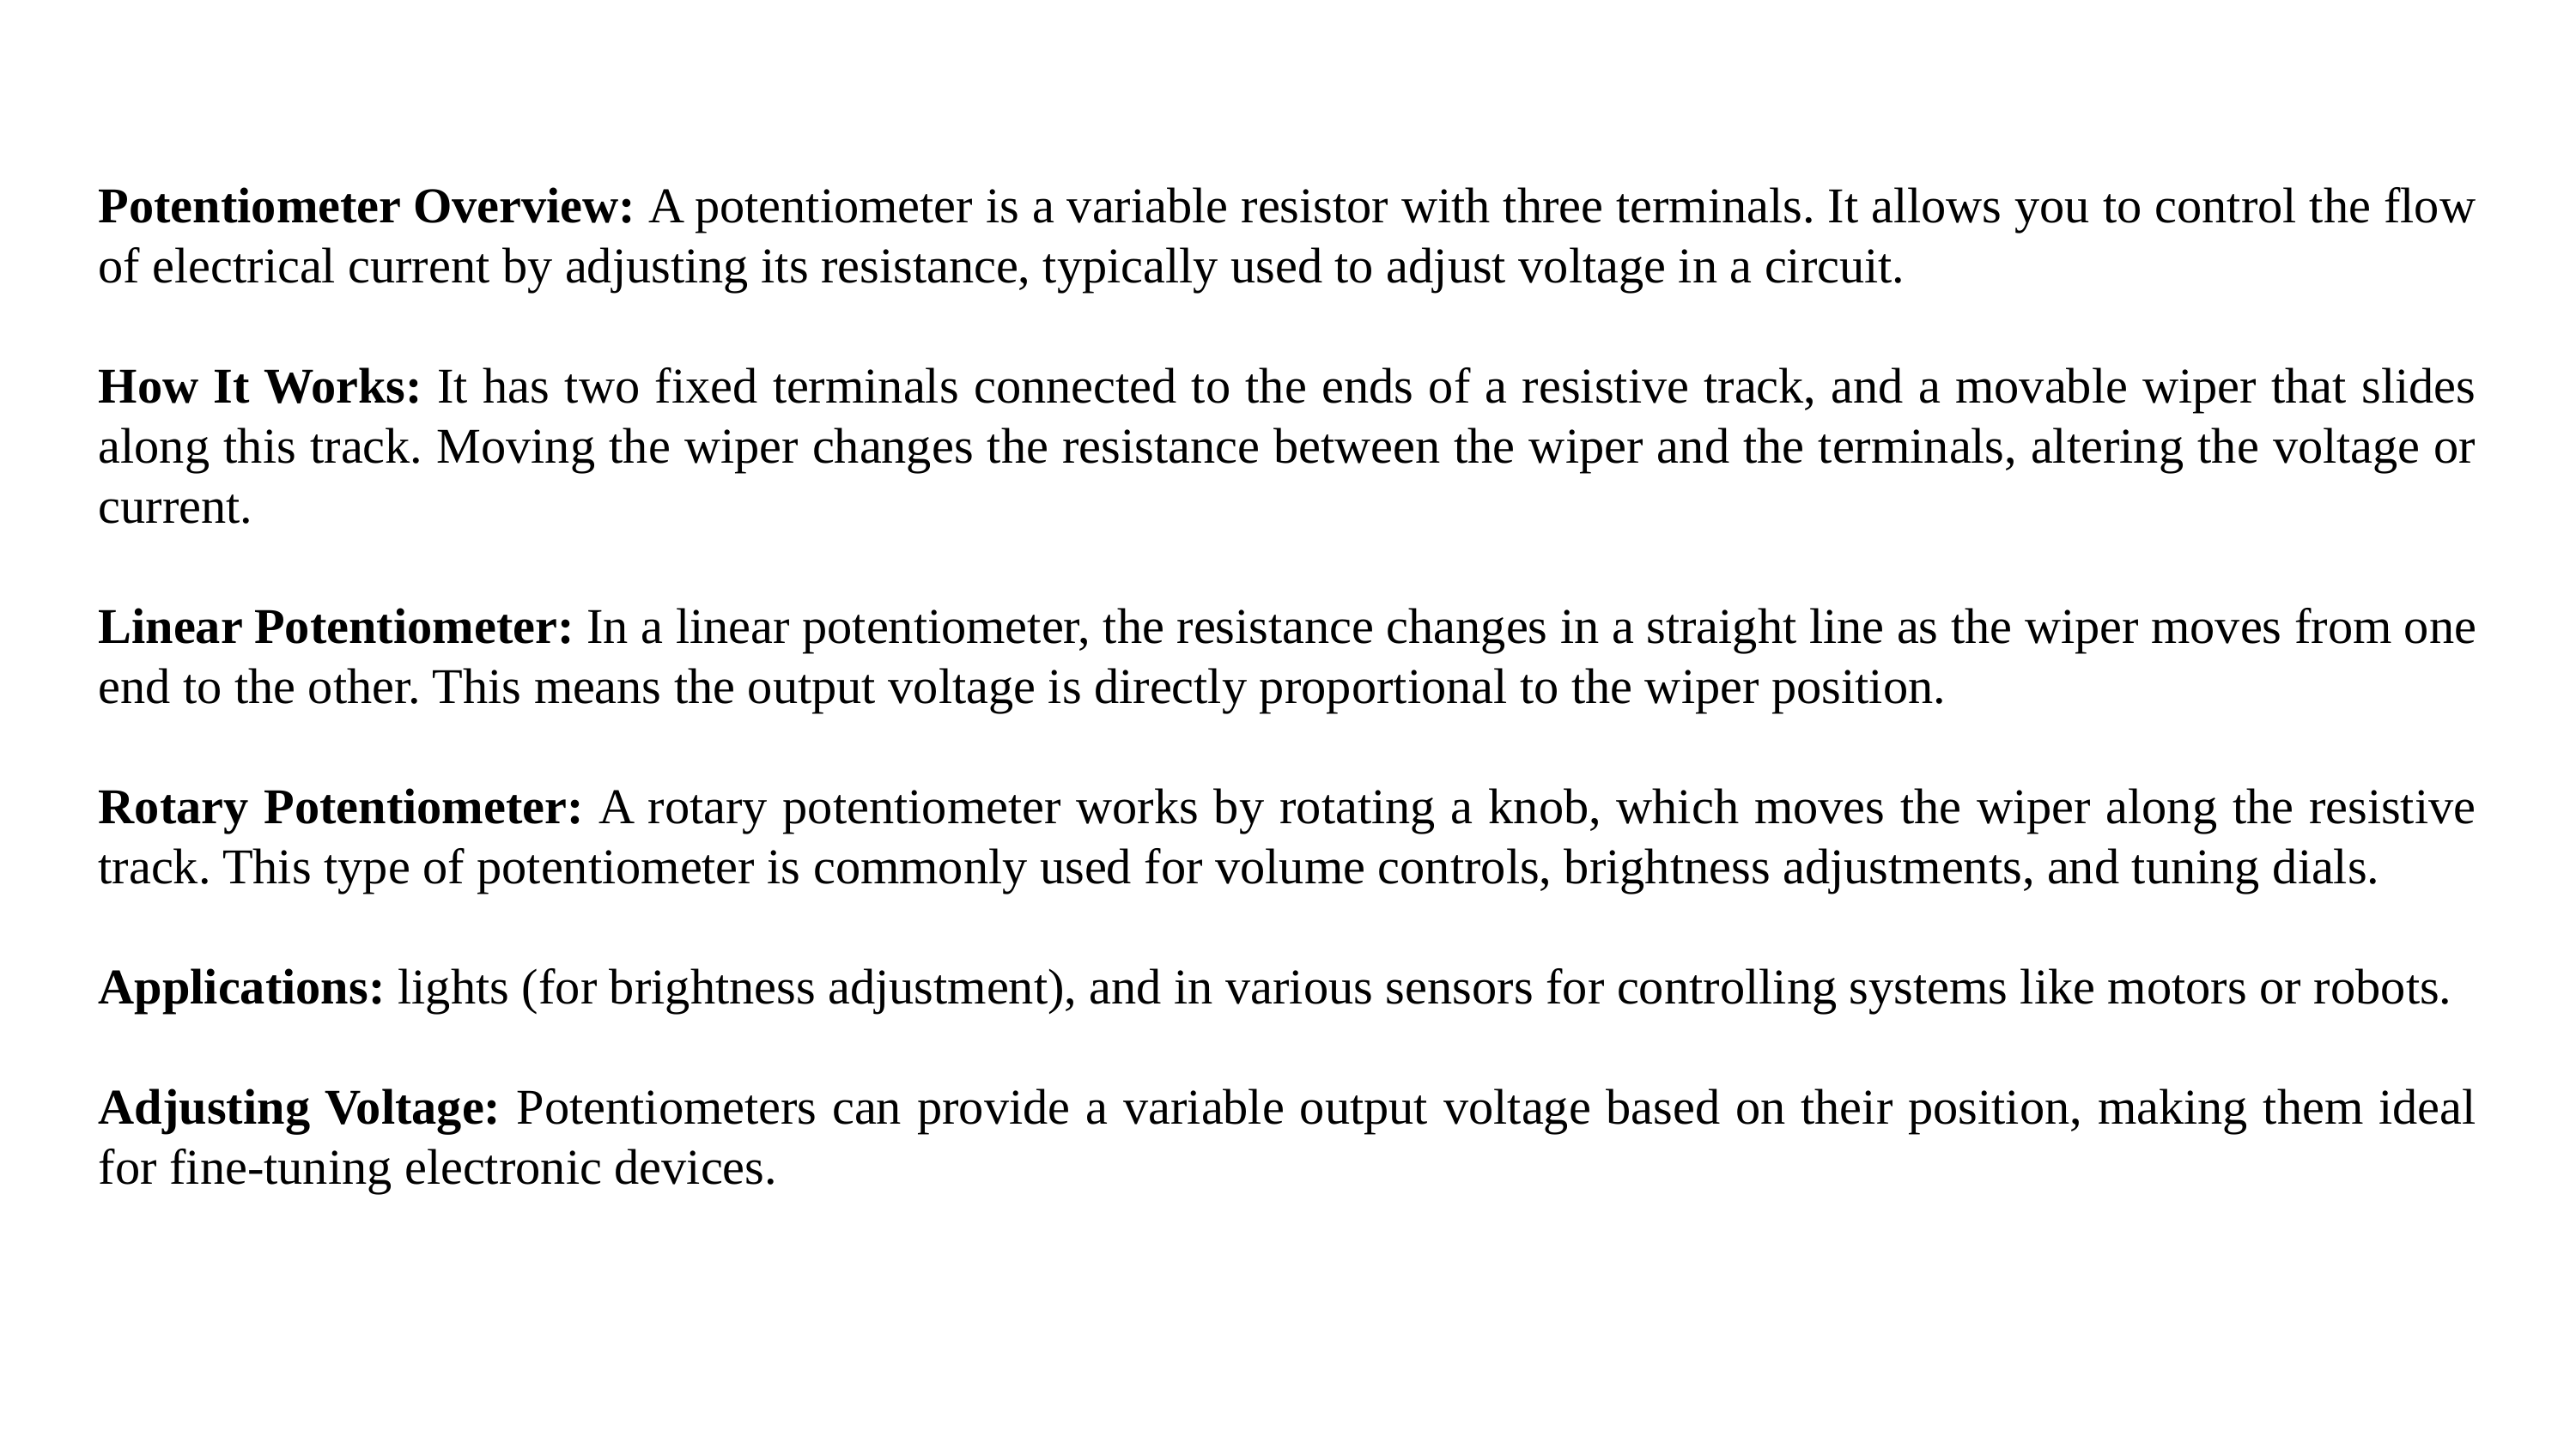

Potentiometer Overview: A potentiometer is a variable resistor with three terminals. It allows you to control the flow of electrical current by adjusting its resistance, typically used to adjust voltage in a circuit.

How It Works: It has two fixed terminals connected to the ends of a resistive track, and a movable wiper that slides along this track. Moving the wiper changes the resistance between the wiper and the terminals, altering the voltage or current.

Linear Potentiometer: In a linear potentiometer, the resistance changes in a straight line as the wiper moves from one end to the other. This means the output voltage is directly proportional to the wiper position.

Rotary Potentiometer: A rotary potentiometer works by rotating a knob, which moves the wiper along the resistive track. This type of potentiometer is commonly used for volume controls, brightness adjustments, and tuning dials.

Applications: lights (for brightness adjustment), and in various sensors for controlling systems like motors or robots.

Adjusting Voltage: Potentiometers can provide a variable output voltage based on their position, making them ideal for fine-tuning electronic devices.